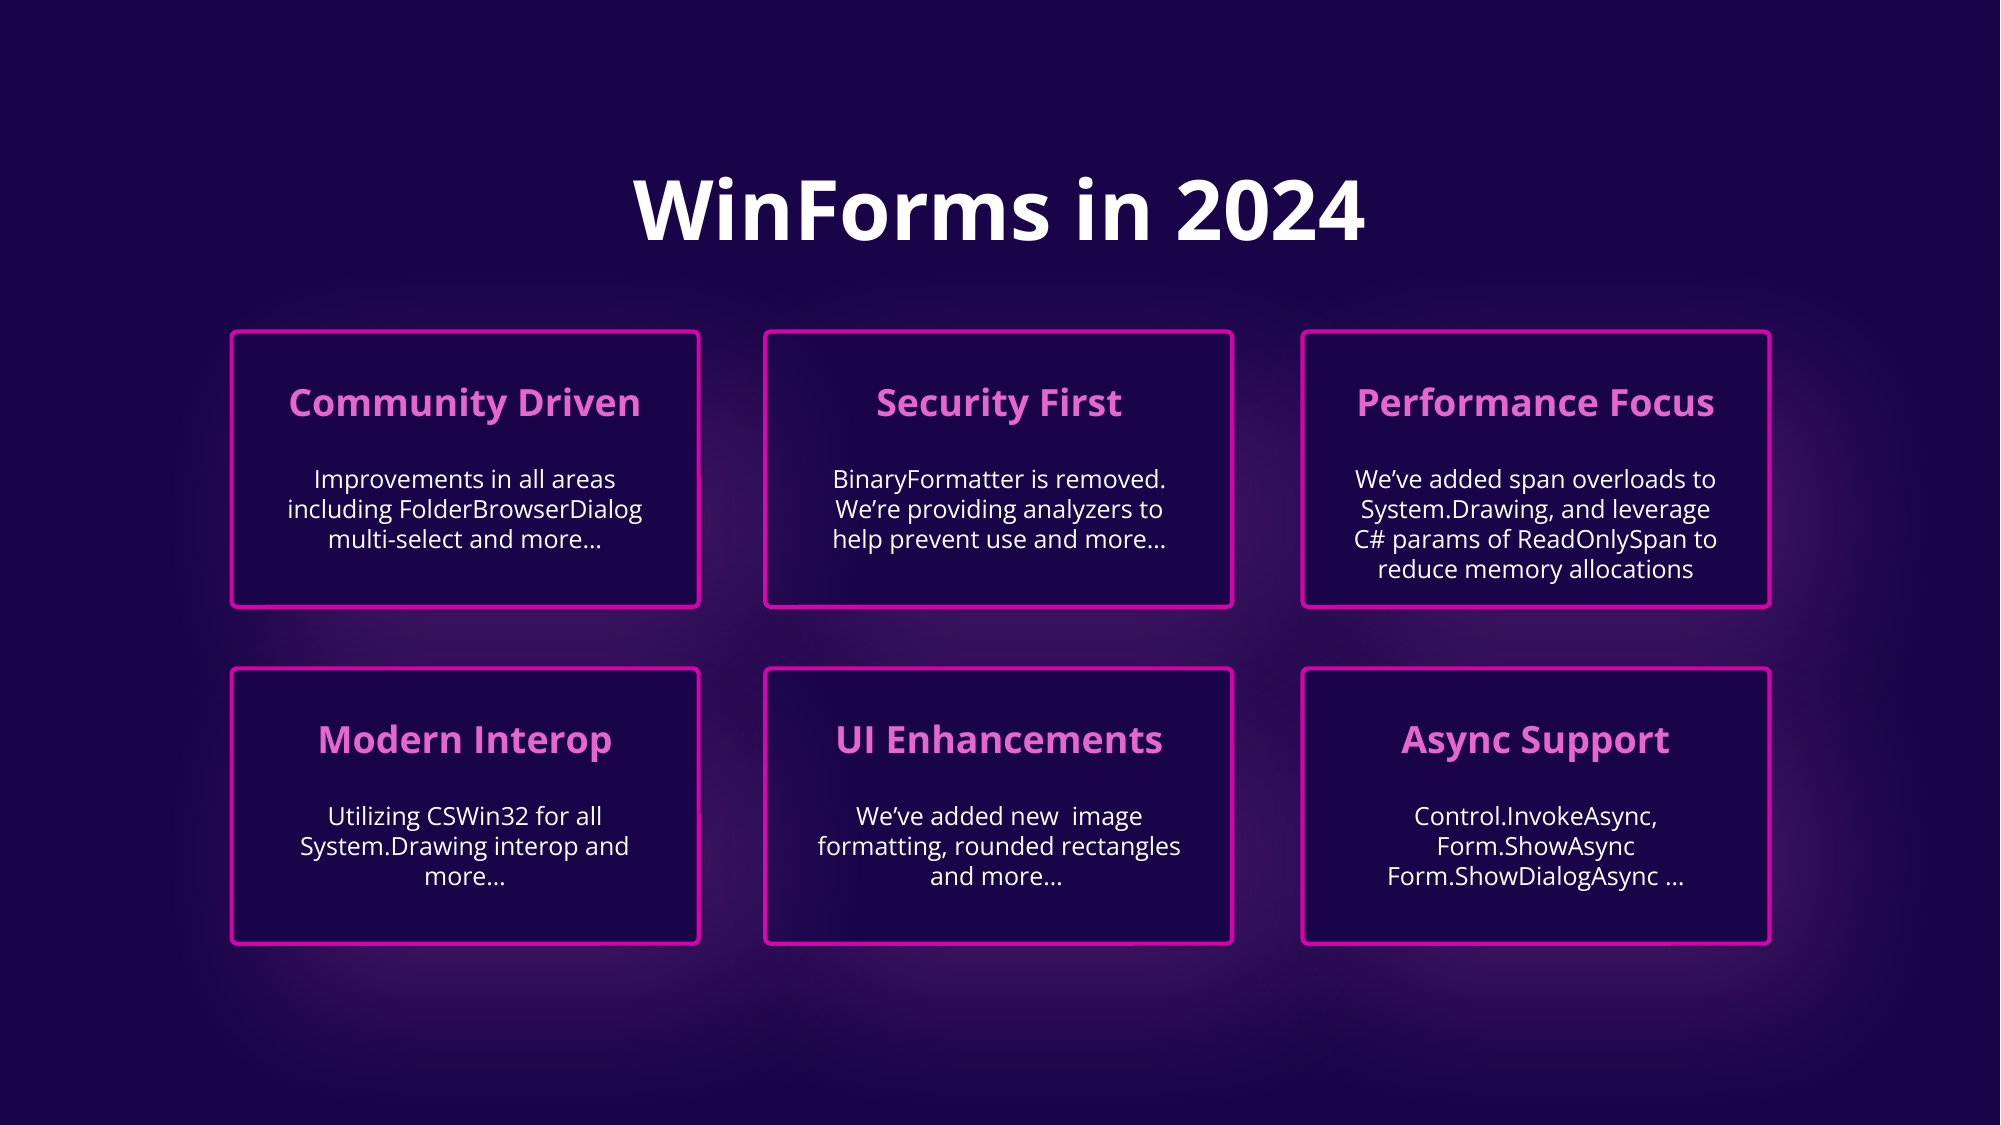

# WinForms in 2024
Community Driven
Security First
Performance Focus
Improvements in all areas including FolderBrowserDialog multi-select and more…
BinaryFormatter is removed. We’re providing analyzers to help prevent use and more…
We’ve added span overloads to System.Drawing, and leverage C# params of ReadOnlySpan to reduce memory allocations
Modern Interop
UI Enhancements
Async Support
Utilizing CSWin32 for all System.Drawing interop and more…
We’ve added new  image formatting, rounded rectangles and more…
Control.InvokeAsync, Form.ShowAsync Form.ShowDialogAsync …